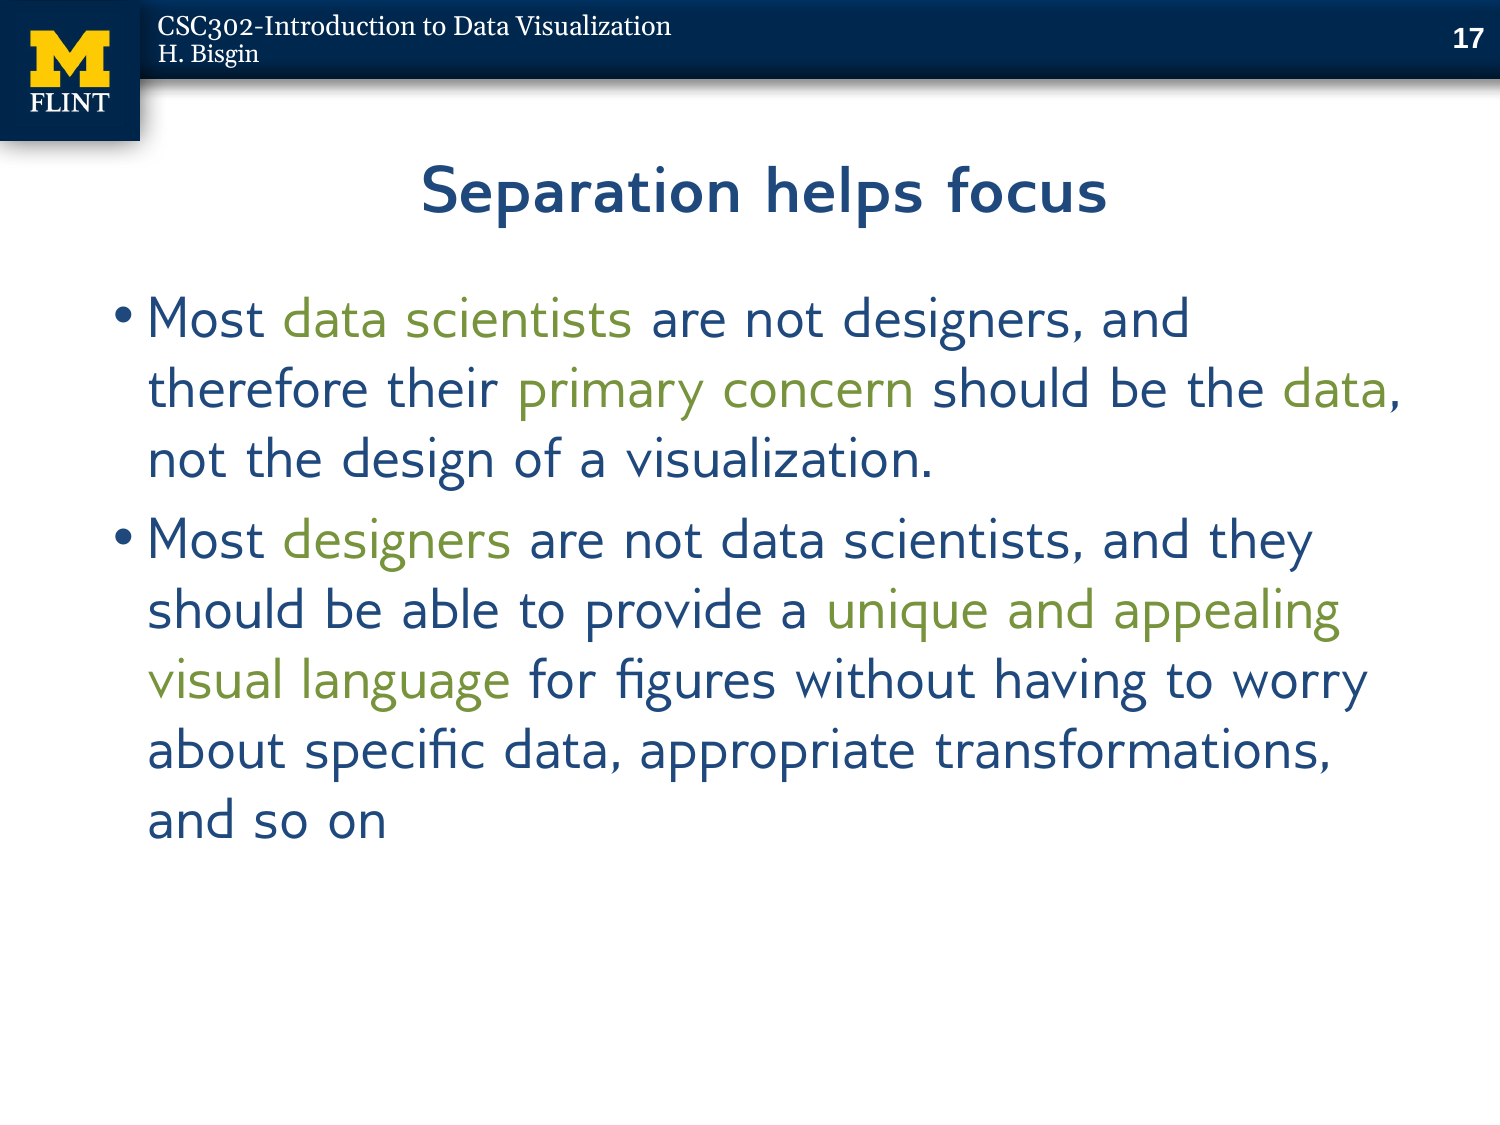

17
# Separation helps focus
Most data scientists are not designers, and therefore their primary concern should be the data, not the design of a visualization.
Most designers are not data scientists, and they should be able to provide a unique and appealing visual language for figures without having to worry about specific data, appropriate transformations, and so on